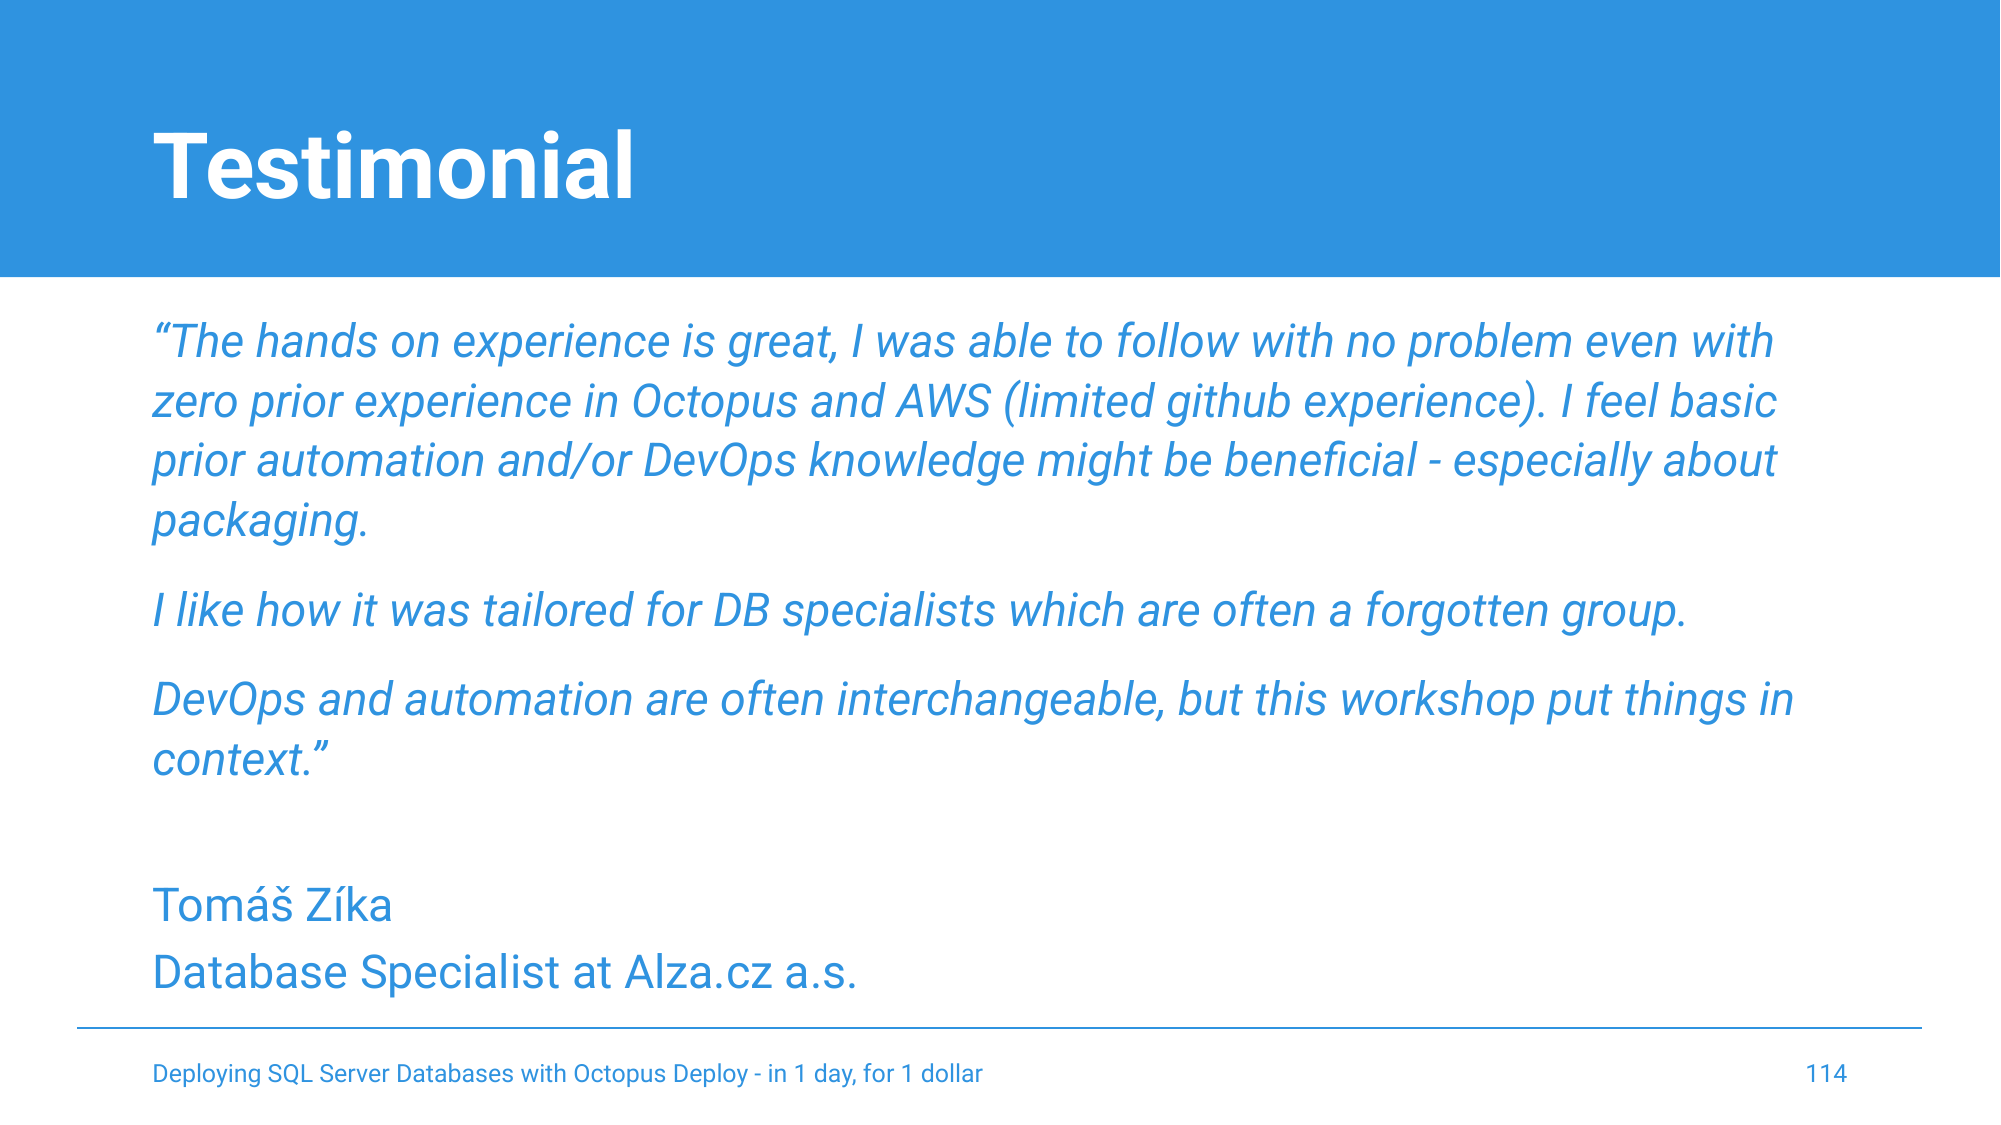

# Testimonial
“The hands on experience is great, I was able to follow with no problem even with zero prior experience in Octopus and AWS (limited github experience). I feel basic prior automation and/or DevOps knowledge might be beneficial - especially about packaging.
I like how it was tailored for DB specialists which are often a forgotten group.
DevOps and automation are often interchangeable, but this workshop put things in context.”

Tomáš Zíka
Database Specialist at Alza.cz a.s.
Deploying SQL Server Databases with Octopus Deploy - in 1 day, for 1 dollar
114